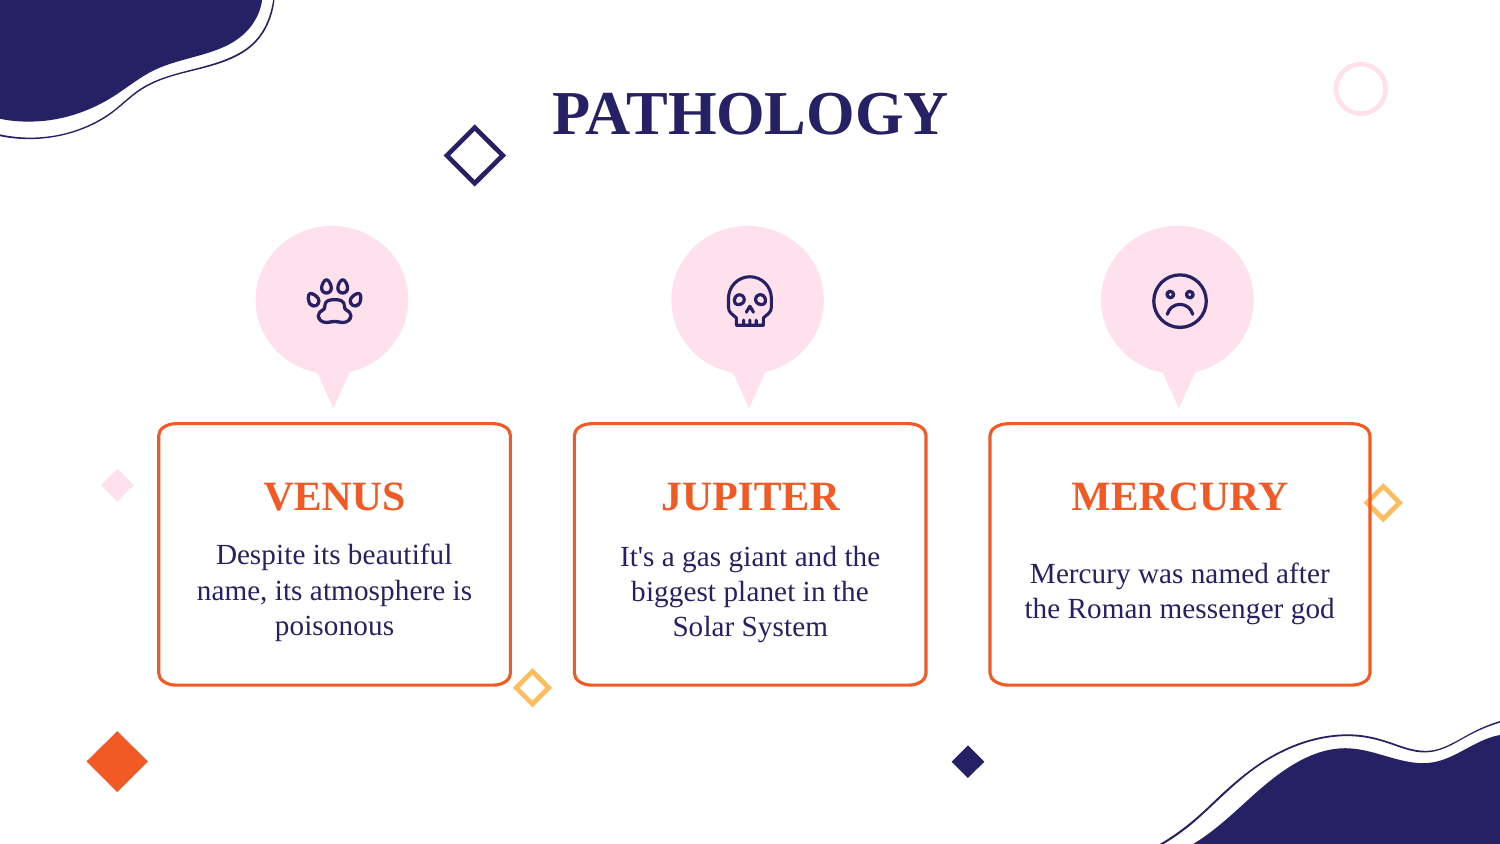

# PATHOLOGY

VENUS
JUPITER
MERCURY
It's a gas giant and the biggest planet in the Solar System
Mercury was named after the Roman messenger god
Despite its beautiful name, its atmosphere is poisonous